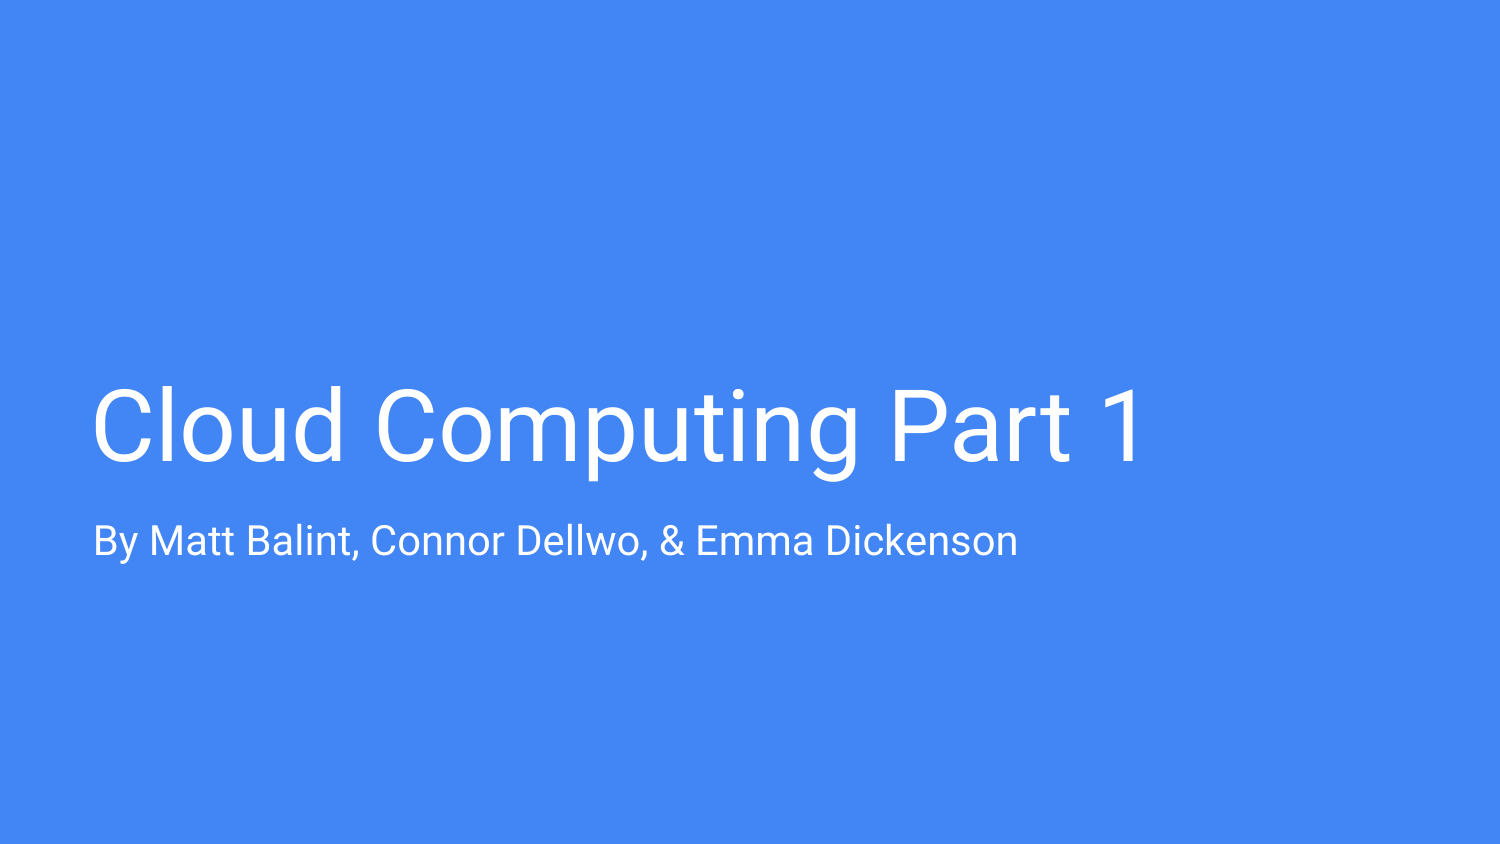

# Cloud Computing Part 1
By Matt Balint, Connor Dellwo, & Emma Dickenson